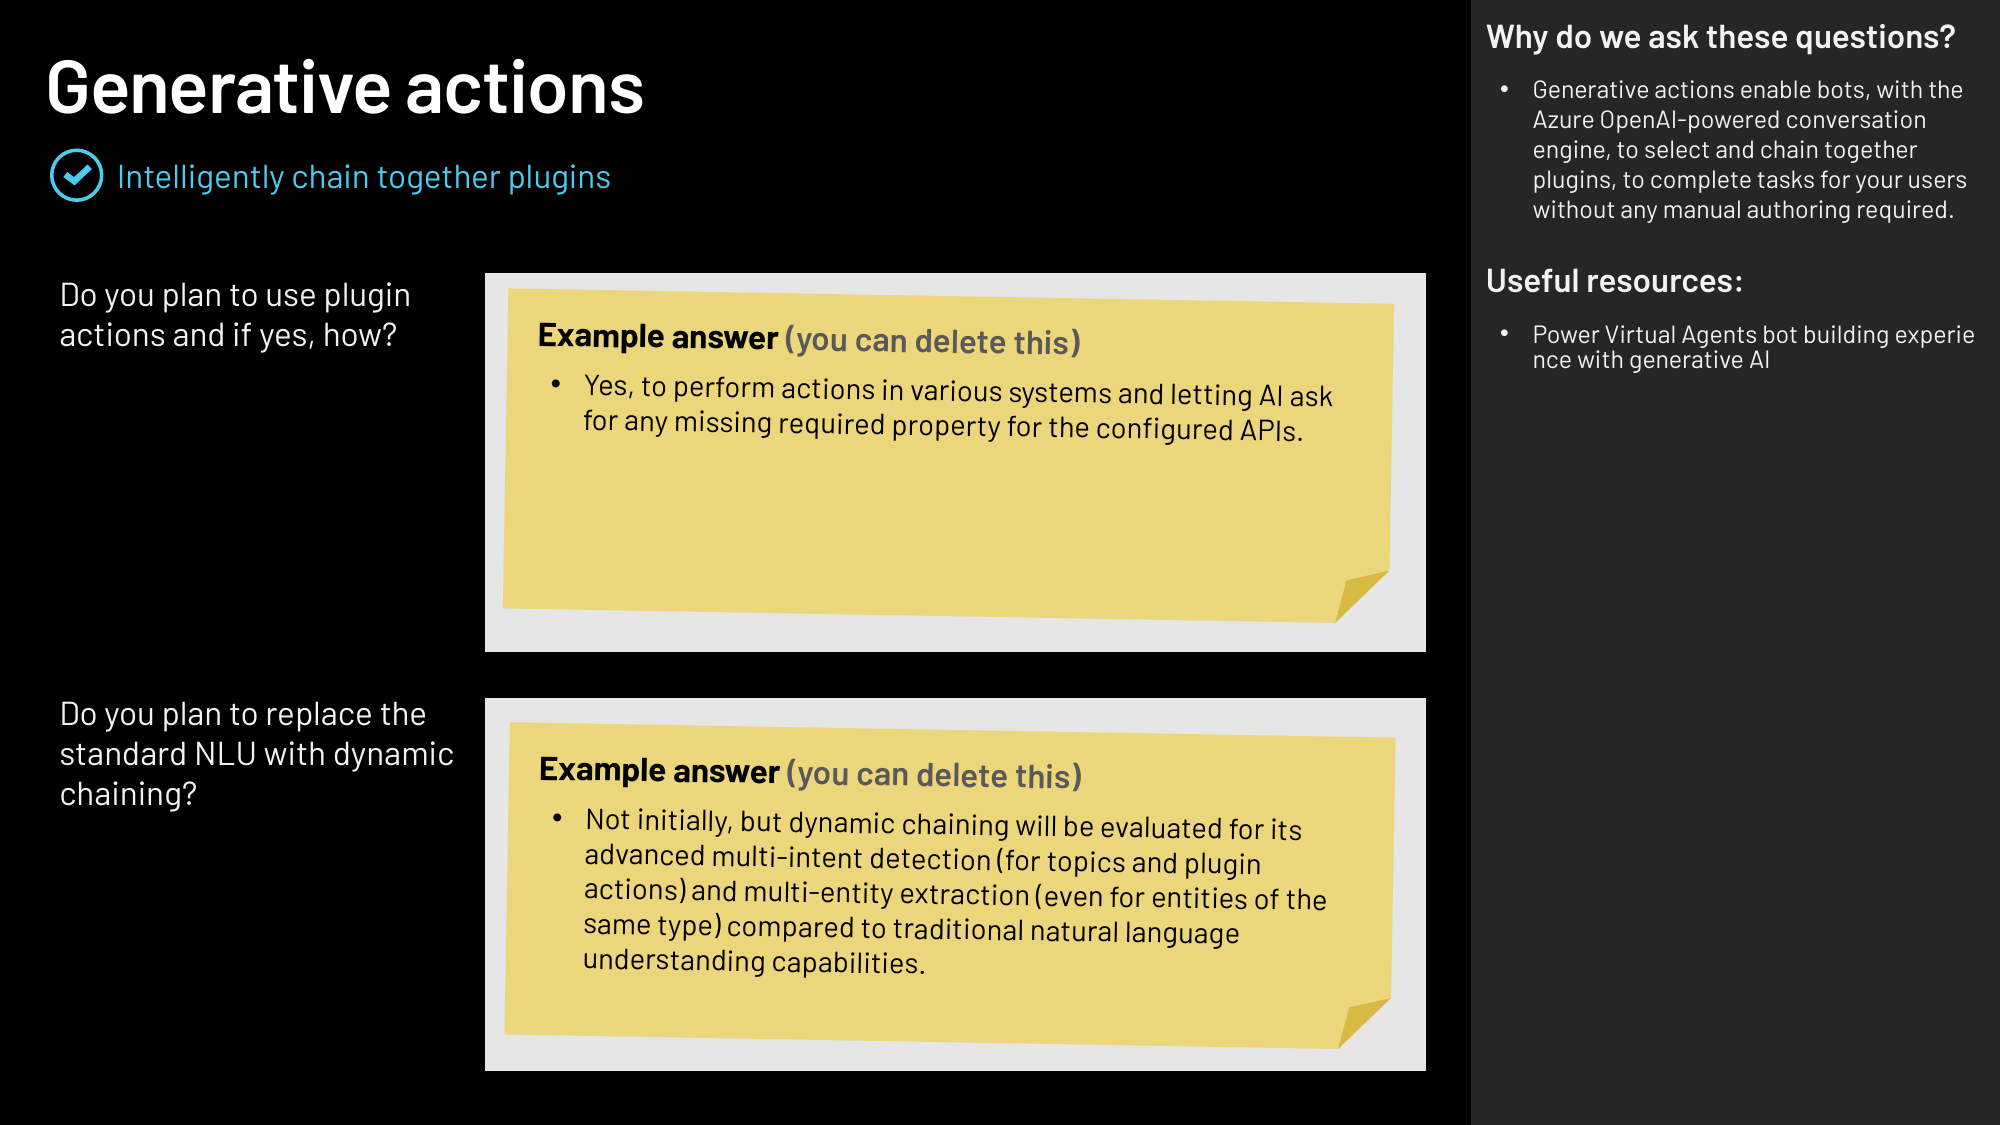

Why do we ask these questions?
Generative actions enable bots, with the Azure OpenAI-powered conversation engine, to select and chain together plugins, to complete tasks for your users without any manual authoring required.

Useful resources:
Power Virtual Agents bot building experience with generative AI
Generative actions
Intelligently chain together plugins
| Do you plan to use plugin actions and if yes, how? |  |
| --- | --- |
|  |  |
| Do you plan to replace the standard NLU with dynamic chaining? |  |
Example answer (you can delete this)
Yes, to perform actions in various systems and letting AI ask for any missing required property for the configured APIs.
Example answer (you can delete this)
Not initially, but dynamic chaining will be evaluated for its advanced multi-intent detection (for topics and plugin actions) and multi-entity extraction (even for entities of the same type) compared to traditional natural language understanding capabilities.